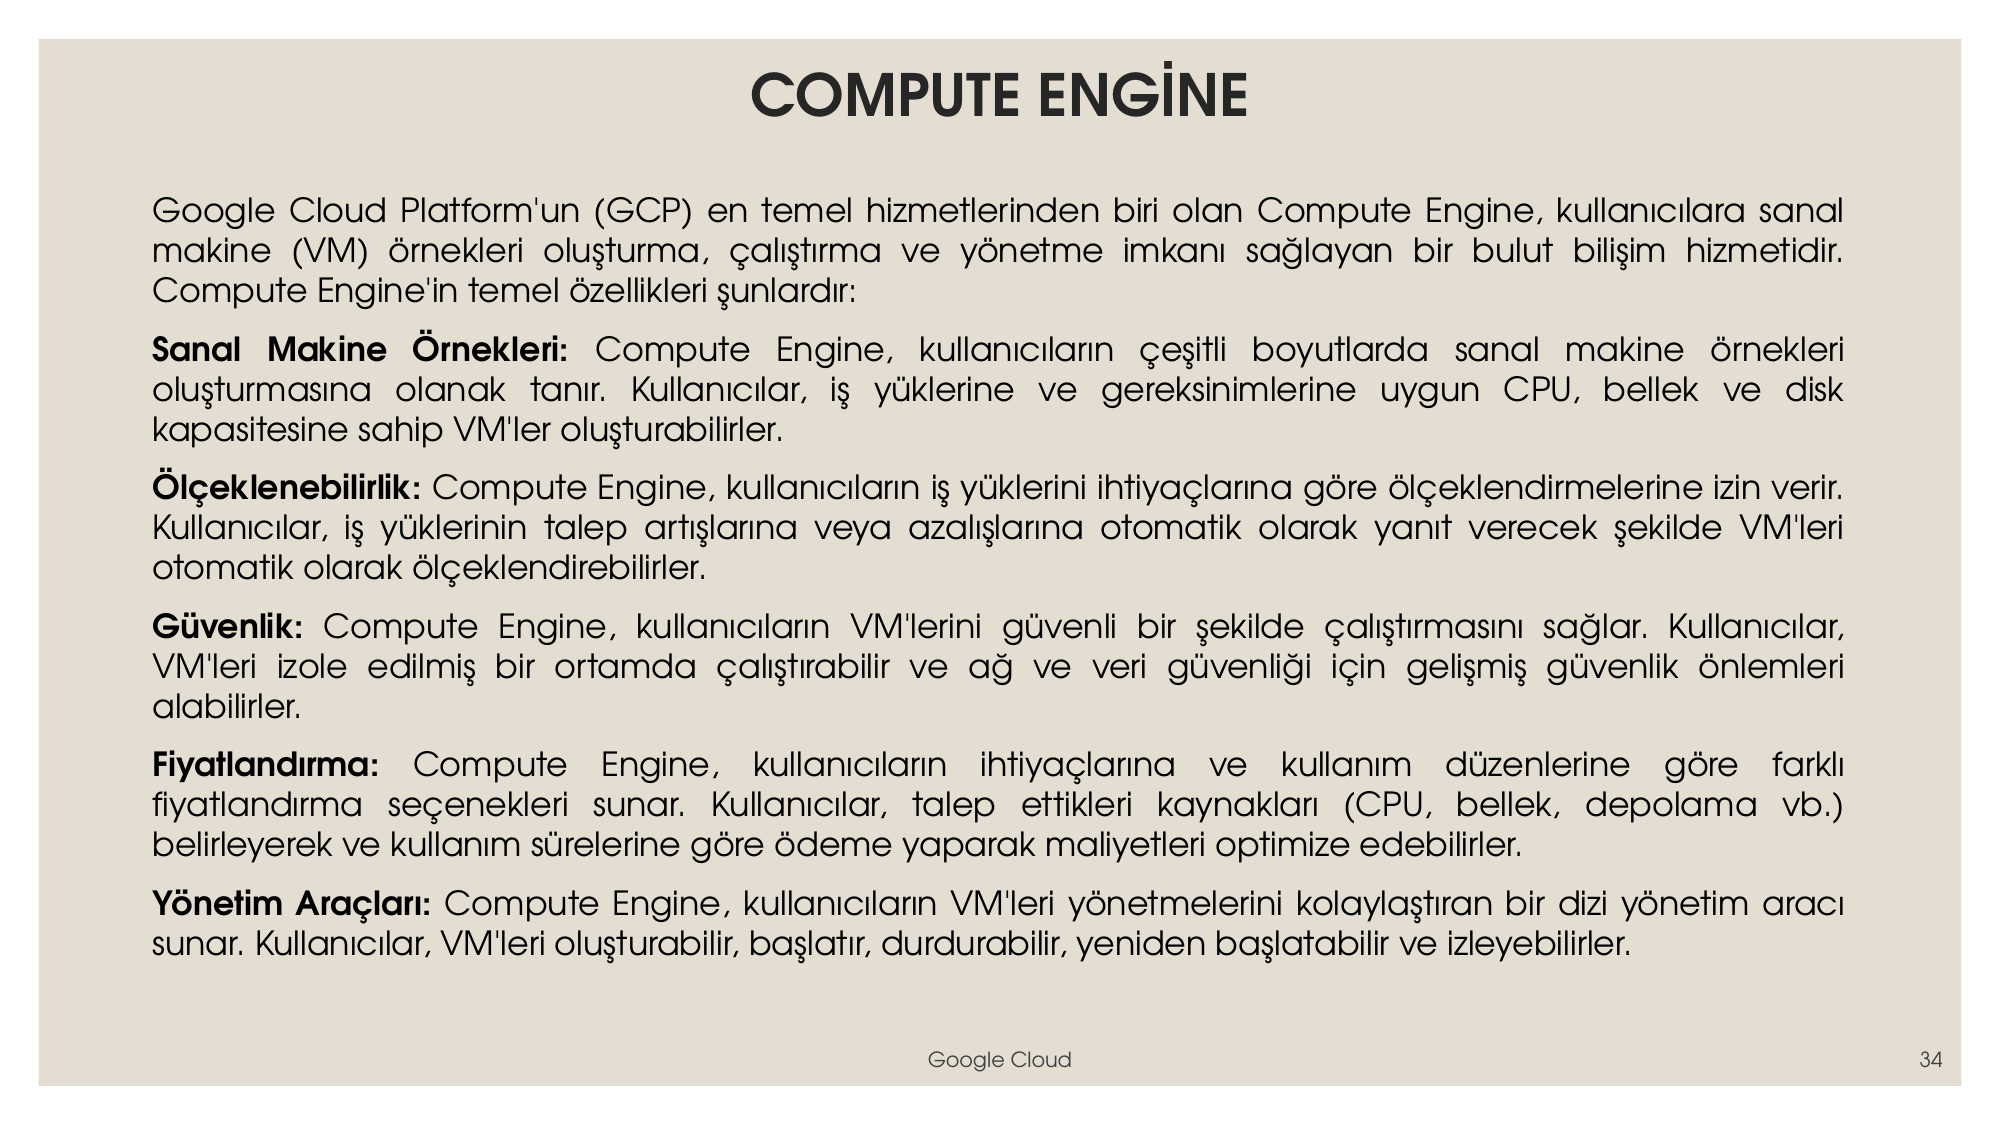

# COMPUTE ENGİNE
Google Cloud Platform'un (GCP) en temel hizmetlerinden biri olan Compute Engine, kullanıcılara sanal makine (VM) örnekleri oluşturma, çalıştırma ve yönetme imkanı sağlayan bir bulut bilişim hizmetidir. Compute Engine'in temel özellikleri şunlardır:
Sanal Makine Örnekleri: Compute Engine, kullanıcıların çeşitli boyutlarda sanal makine örnekleri oluşturmasına olanak tanır. Kullanıcılar, iş yüklerine ve gereksinimlerine uygun CPU, bellek ve disk kapasitesine sahip VM'ler oluşturabilirler.
Ölçeklenebilirlik: Compute Engine, kullanıcıların iş yüklerini ihtiyaçlarına göre ölçeklendirmelerine izin verir. Kullanıcılar, iş yüklerinin talep artışlarına veya azalışlarına otomatik olarak yanıt verecek şekilde VM'leri otomatik olarak ölçeklendirebilirler.
Güvenlik: Compute Engine, kullanıcıların VM'lerini güvenli bir şekilde çalıştırmasını sağlar. Kullanıcılar, VM'leri izole edilmiş bir ortamda çalıştırabilir ve ağ ve veri güvenliği için gelişmiş güvenlik önlemleri alabilirler.
Fiyatlandırma: Compute Engine, kullanıcıların ihtiyaçlarına ve kullanım düzenlerine göre farklı fiyatlandırma seçenekleri sunar. Kullanıcılar, talep ettikleri kaynakları (CPU, bellek, depolama vb.) belirleyerek ve kullanım sürelerine göre ödeme yaparak maliyetleri optimize edebilirler.
Yönetim Araçları: Compute Engine, kullanıcıların VM'leri yönetmelerini kolaylaştıran bir dizi yönetim aracı sunar. Kullanıcılar, VM'leri oluşturabilir, başlatır, durdurabilir, yeniden başlatabilir ve izleyebilirler.
Google Cloud
34